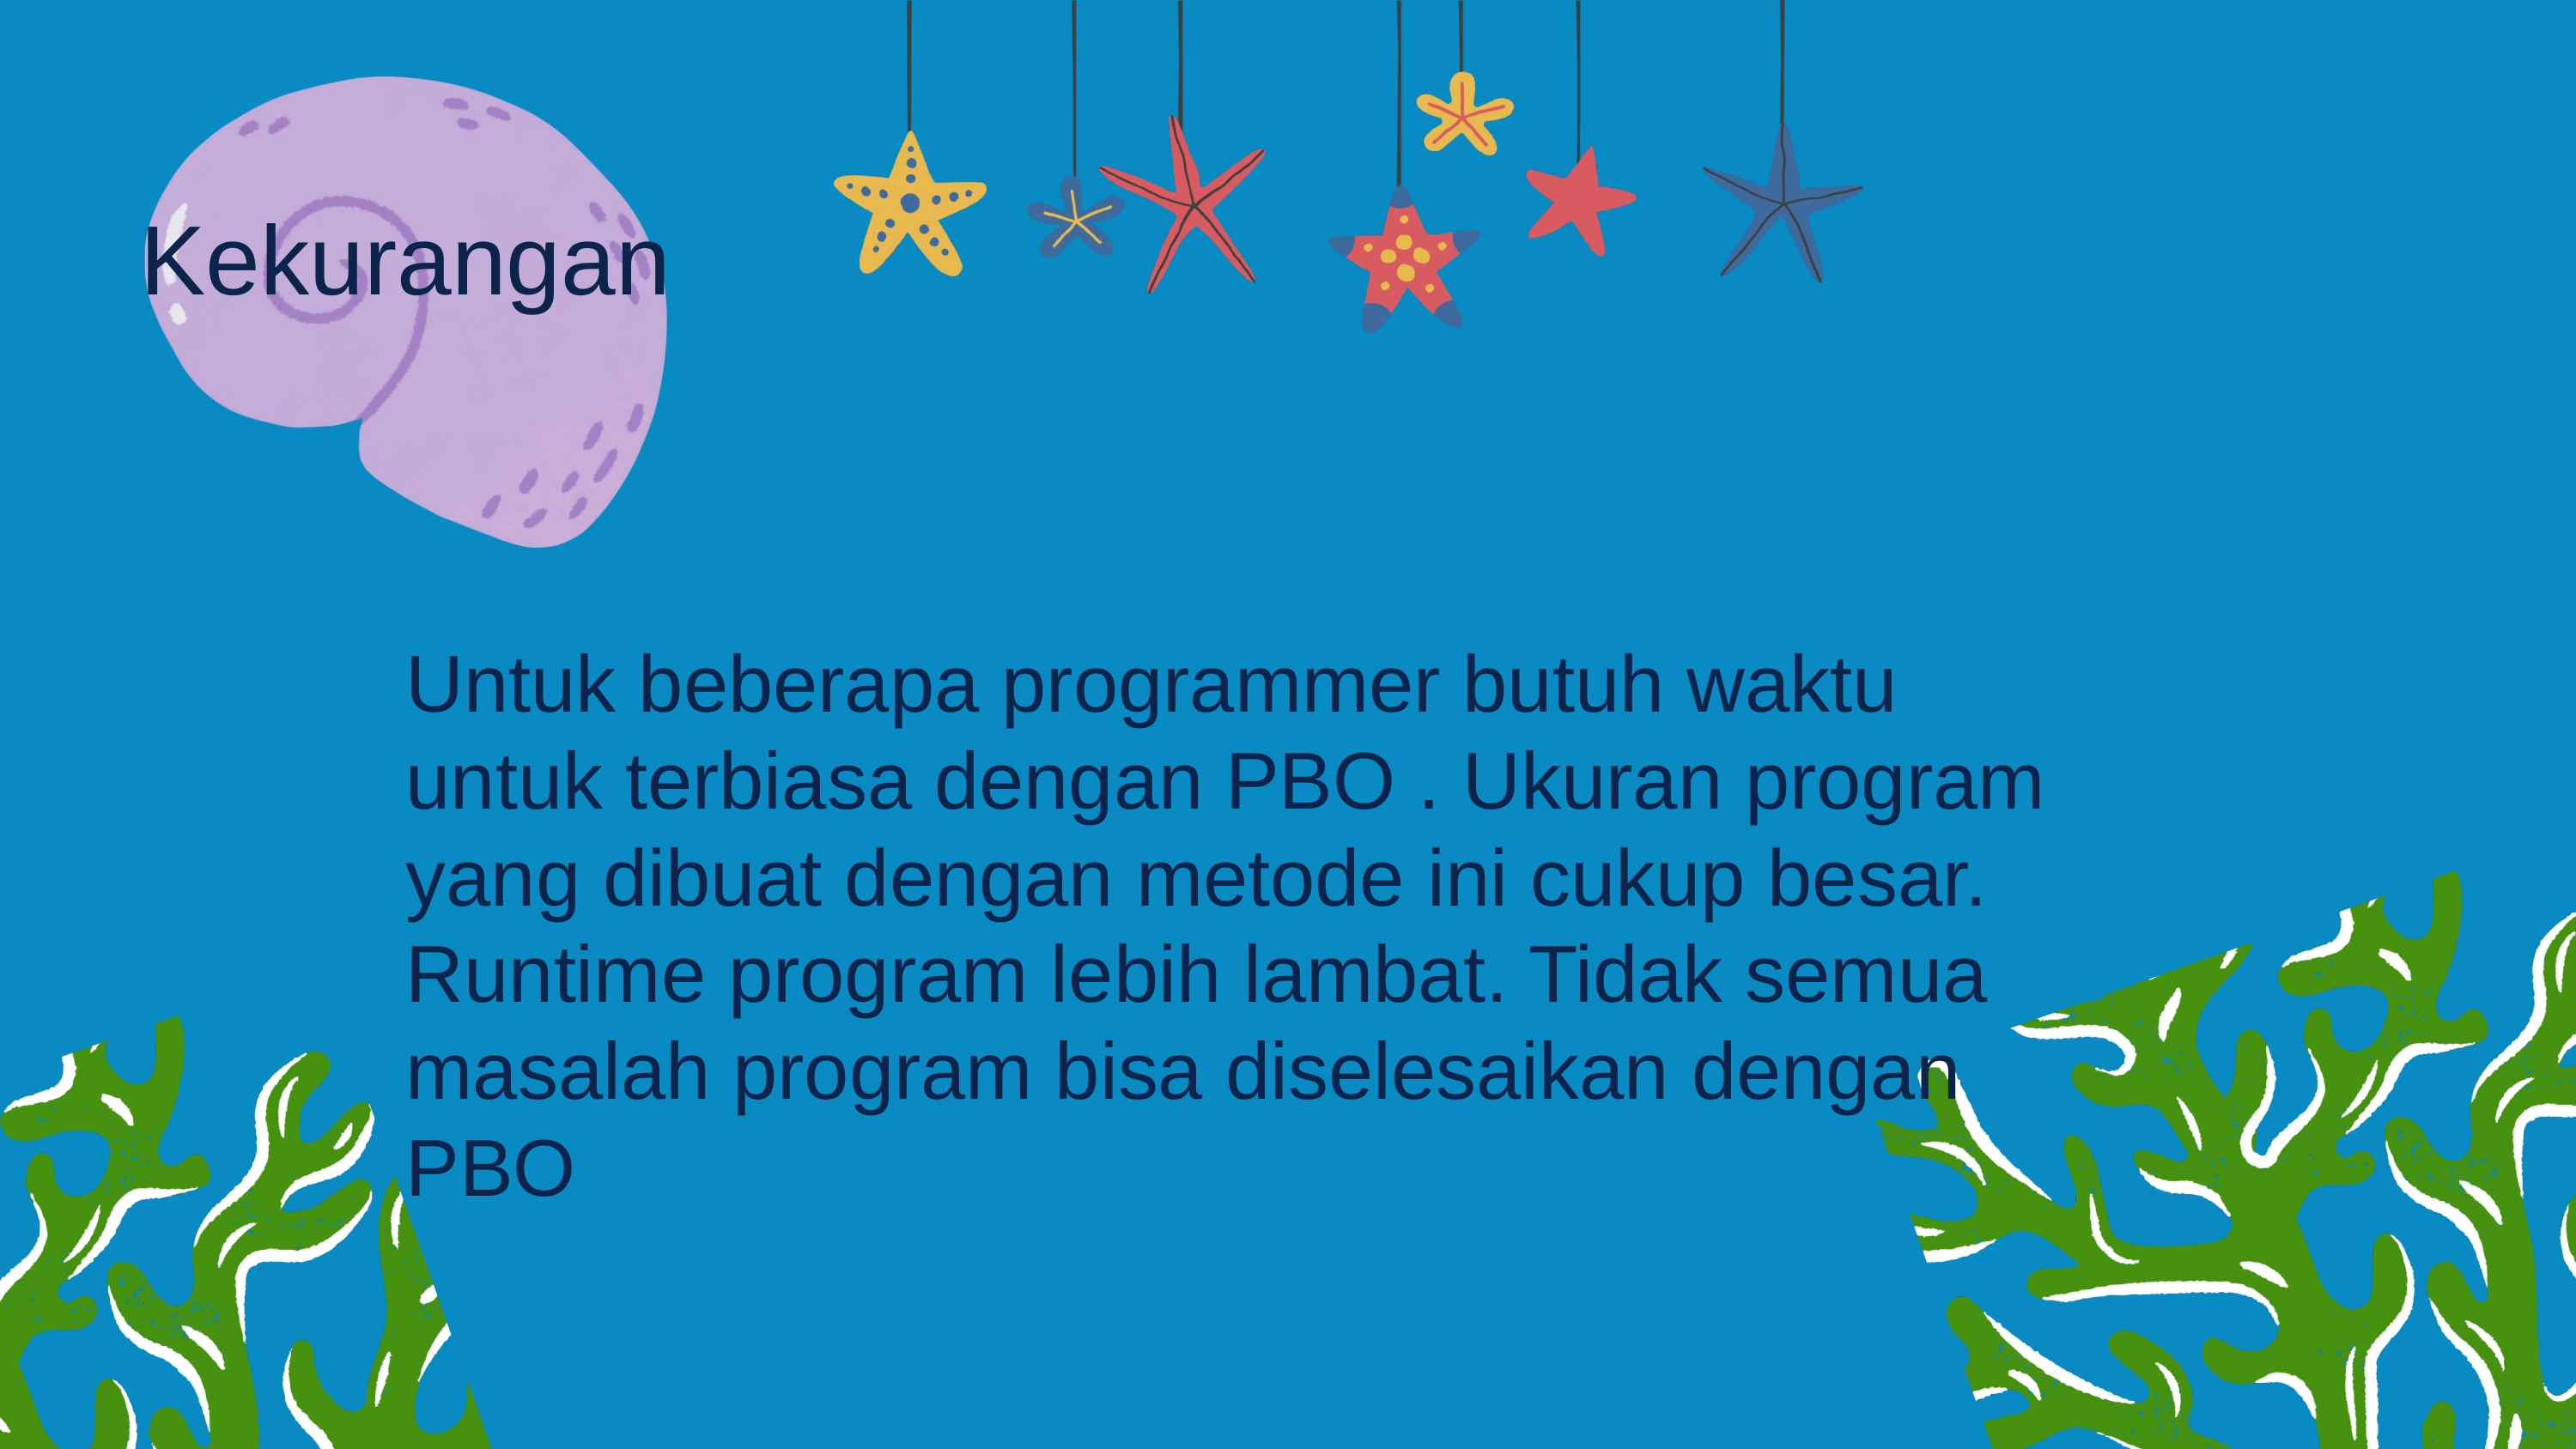

Kekurangan
Untuk beberapa programmer butuh waktu untuk terbiasa dengan PBO . Ukuran program yang dibuat dengan metode ini cukup besar. Runtime program lebih lambat. Tidak semua masalah program bisa diselesaikan dengan PBO